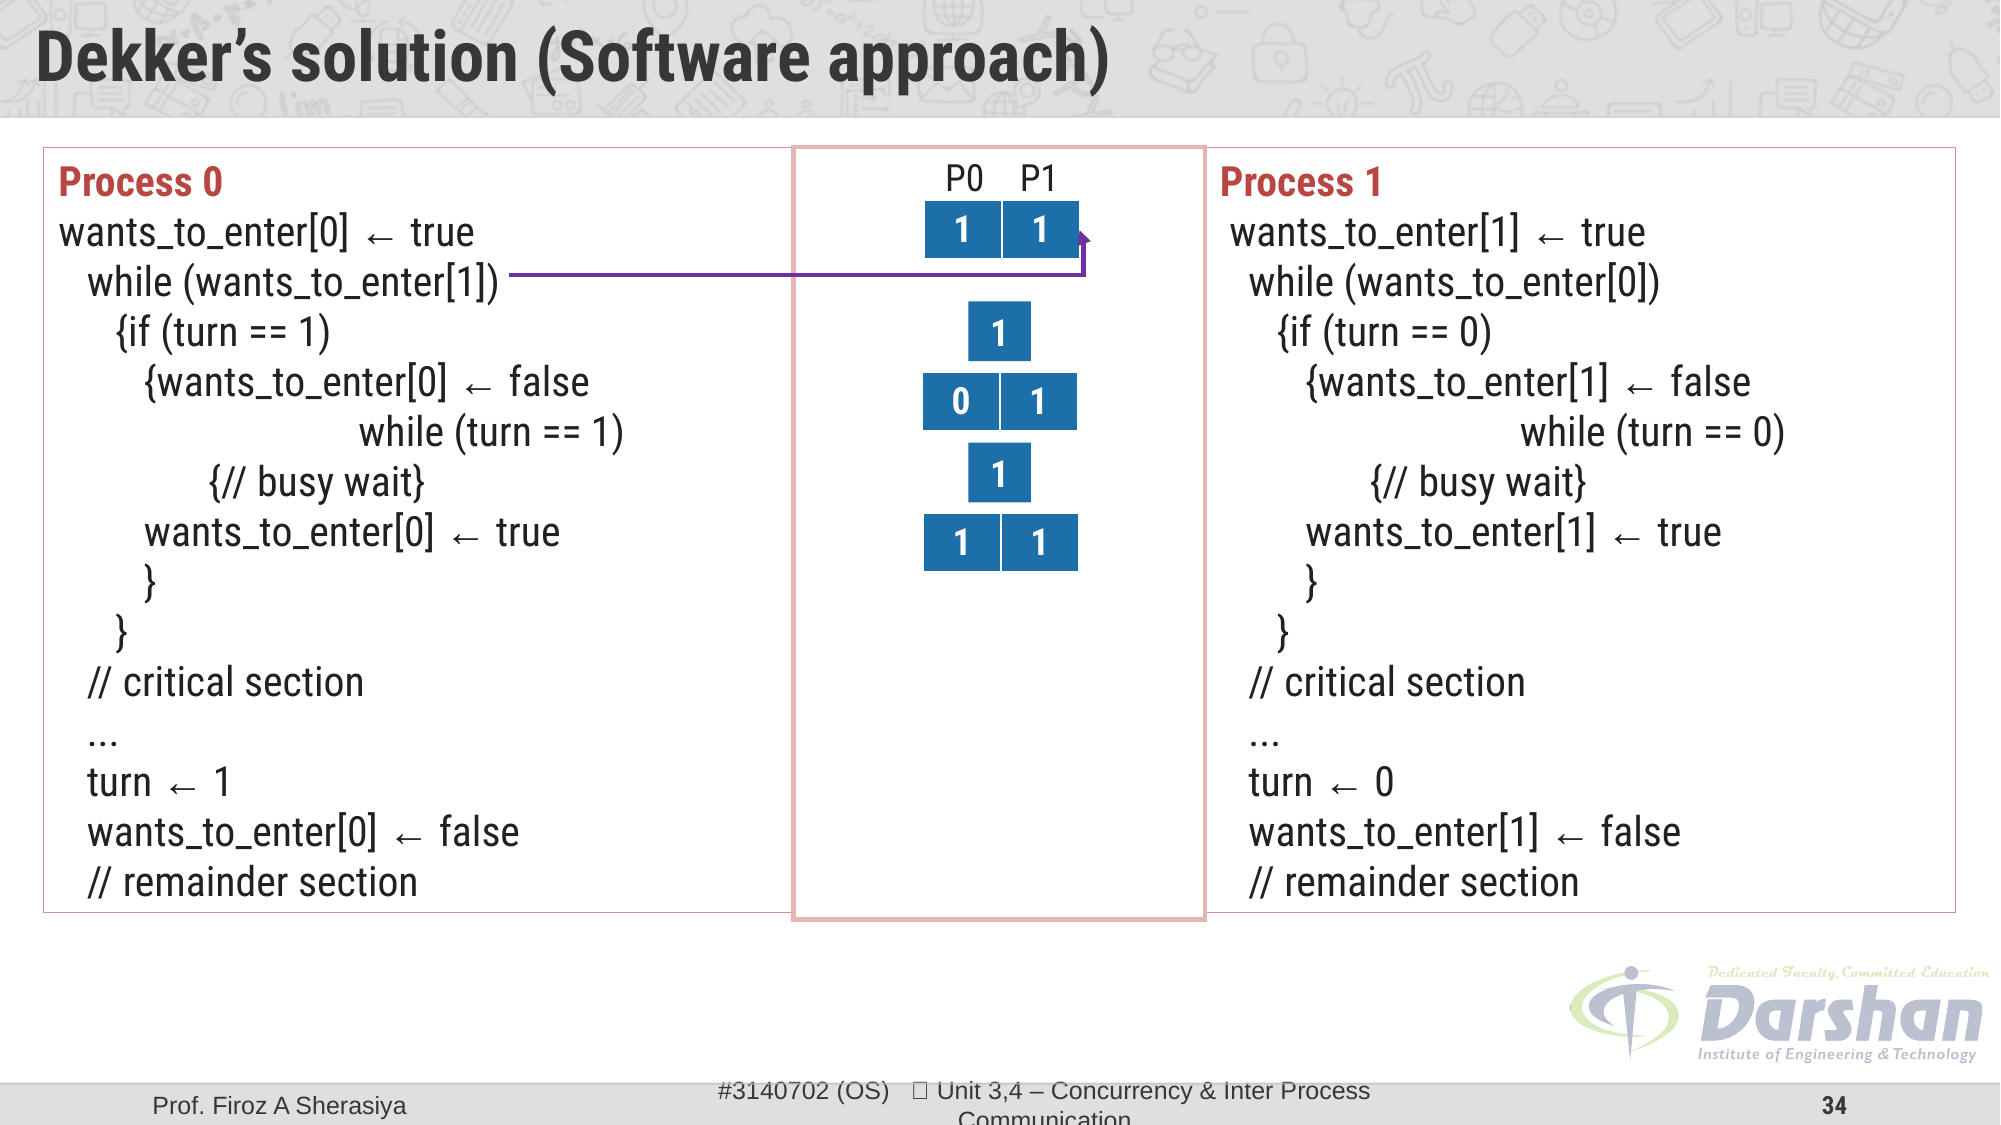

# Dekker’s solution (Software approach)
Process 0
wants_to_enter[0] ← true
   while (wants_to_enter[1])
      {if (turn == 1)
         {wants_to_enter[0] ← false
         		while (turn == 1)
          	{// busy wait}
         wants_to_enter[0] ← true
         }
      }
   // critical section
   ...
   turn ← 1
   wants_to_enter[0] ← false
   // remainder section

P0
P1
Process 1
 wants_to_enter[1] ← true
   while (wants_to_enter[0])
      {if (turn == 0)
         {wants_to_enter[1] ← false
         		while (turn == 0)
          	{// busy wait}
         wants_to_enter[1] ← true
         }
      }
   // critical section
   ...
   turn ← 0
   wants_to_enter[1] ← false
   // remainder section
| 0 | 1 |
| --- | --- |
| 1 | 1 |
| --- | --- |
1
| 0 | 1 |
| --- | --- |
1
| 1 | 1 |
| --- | --- |